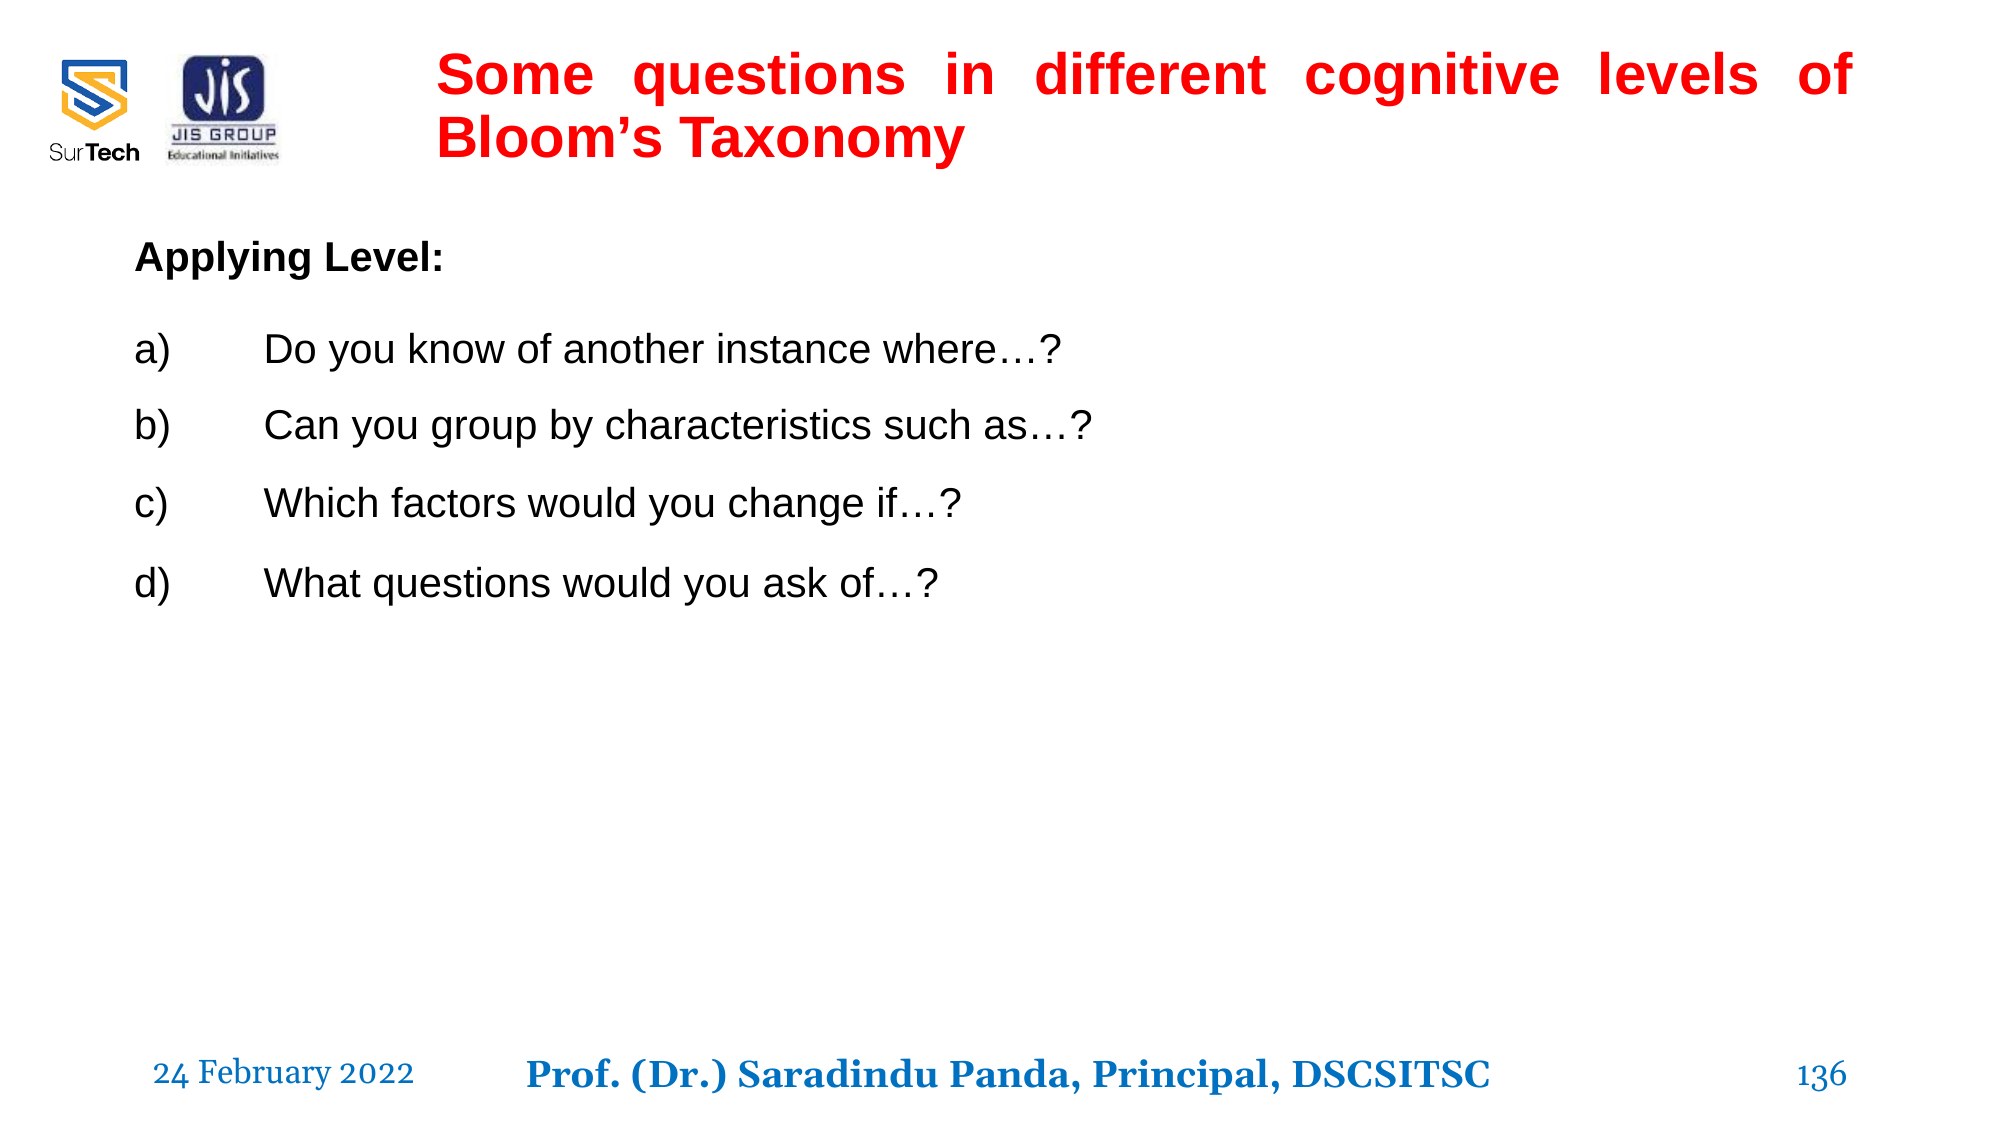

Some questions in different cognitive levels of Bloom’s Taxonomy
Applying Level:
 	Do you know of another instance where…?
	Can you group by characteristics such as…?
 	Which factors would you change if…?
	What questions would you ask of…?

24 February 2022
Prof. (Dr.) Saradindu Panda, Principal, DSCSITSC
136